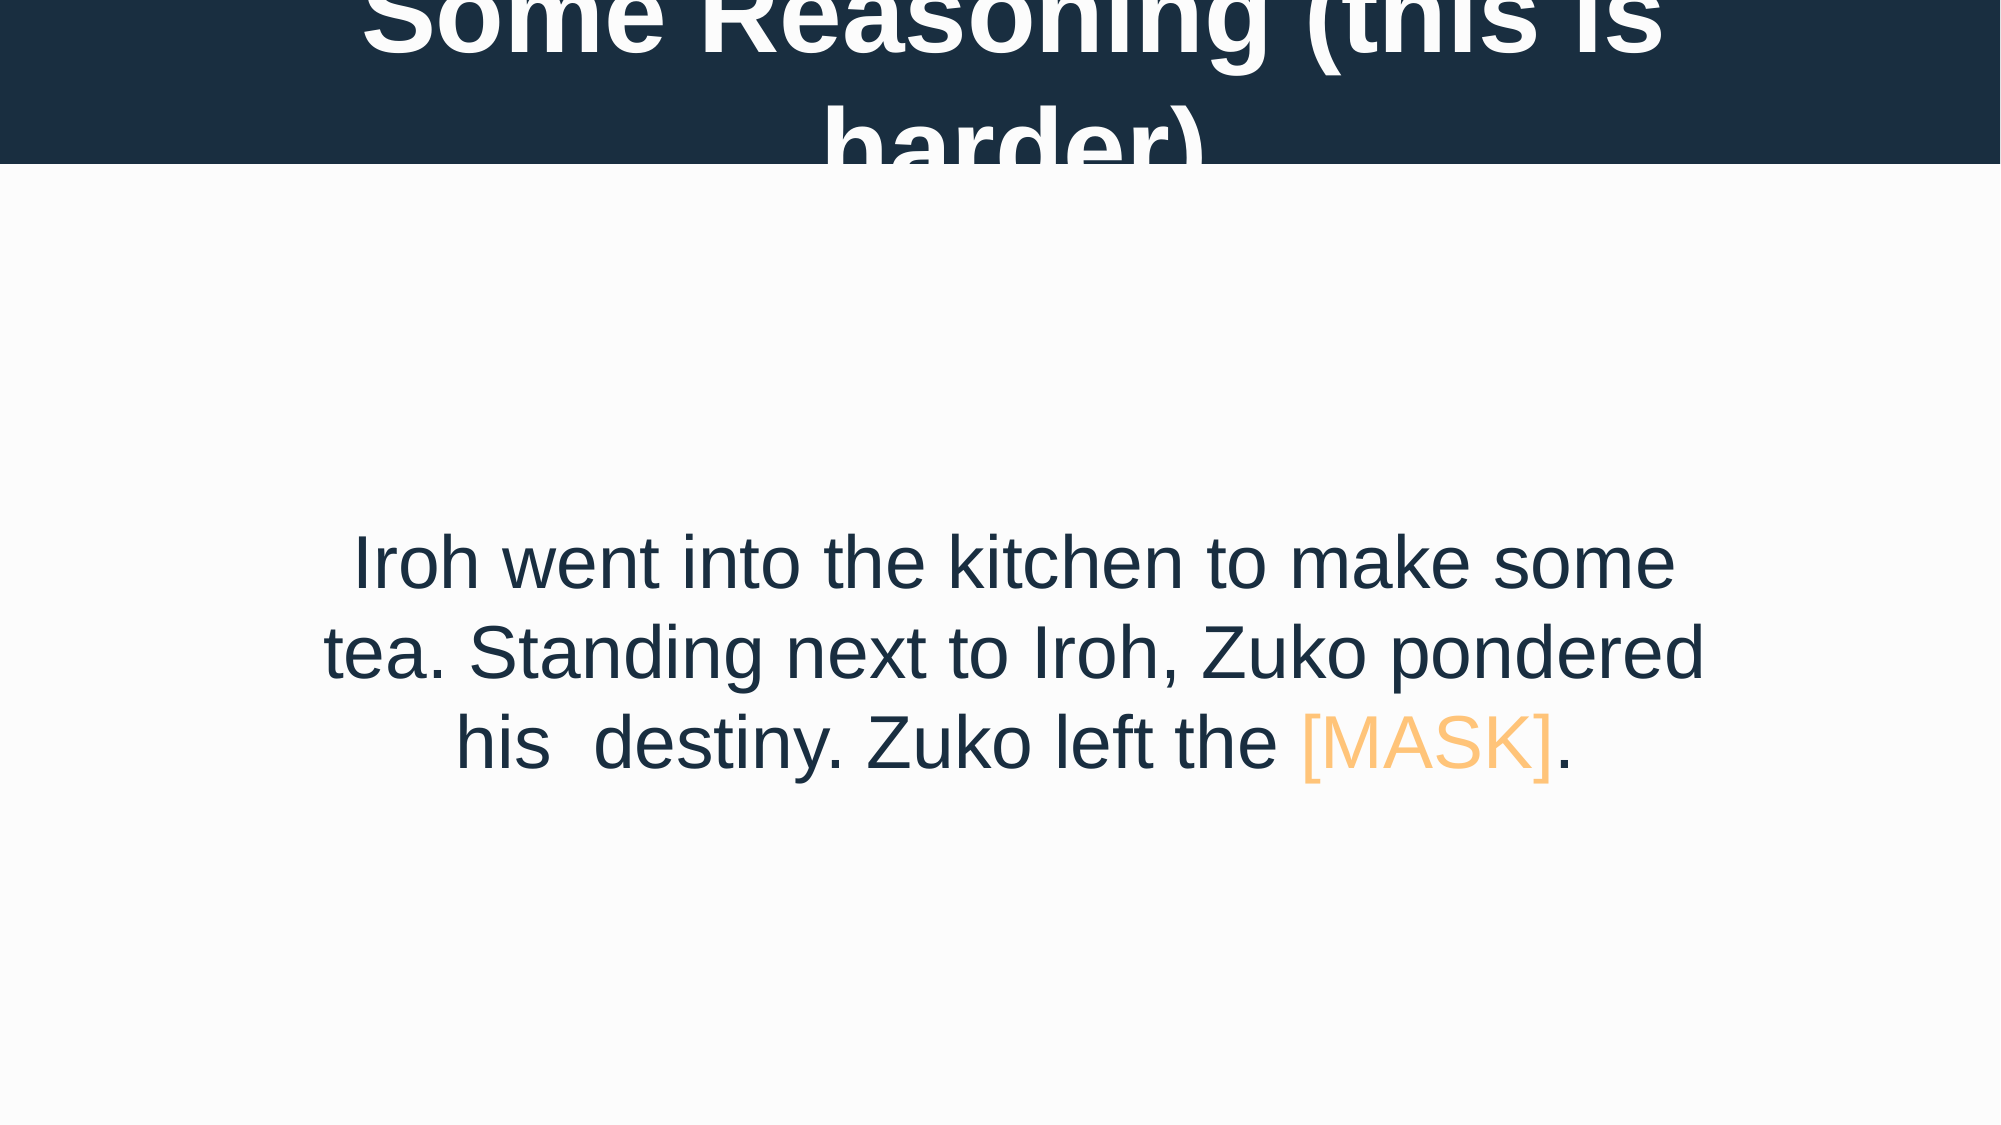

# Some Reasoning (this is harder)
Iroh went into the kitchen to make some tea. Standing next to Iroh, Zuko pondered his  destiny. Zuko left the [MASK].